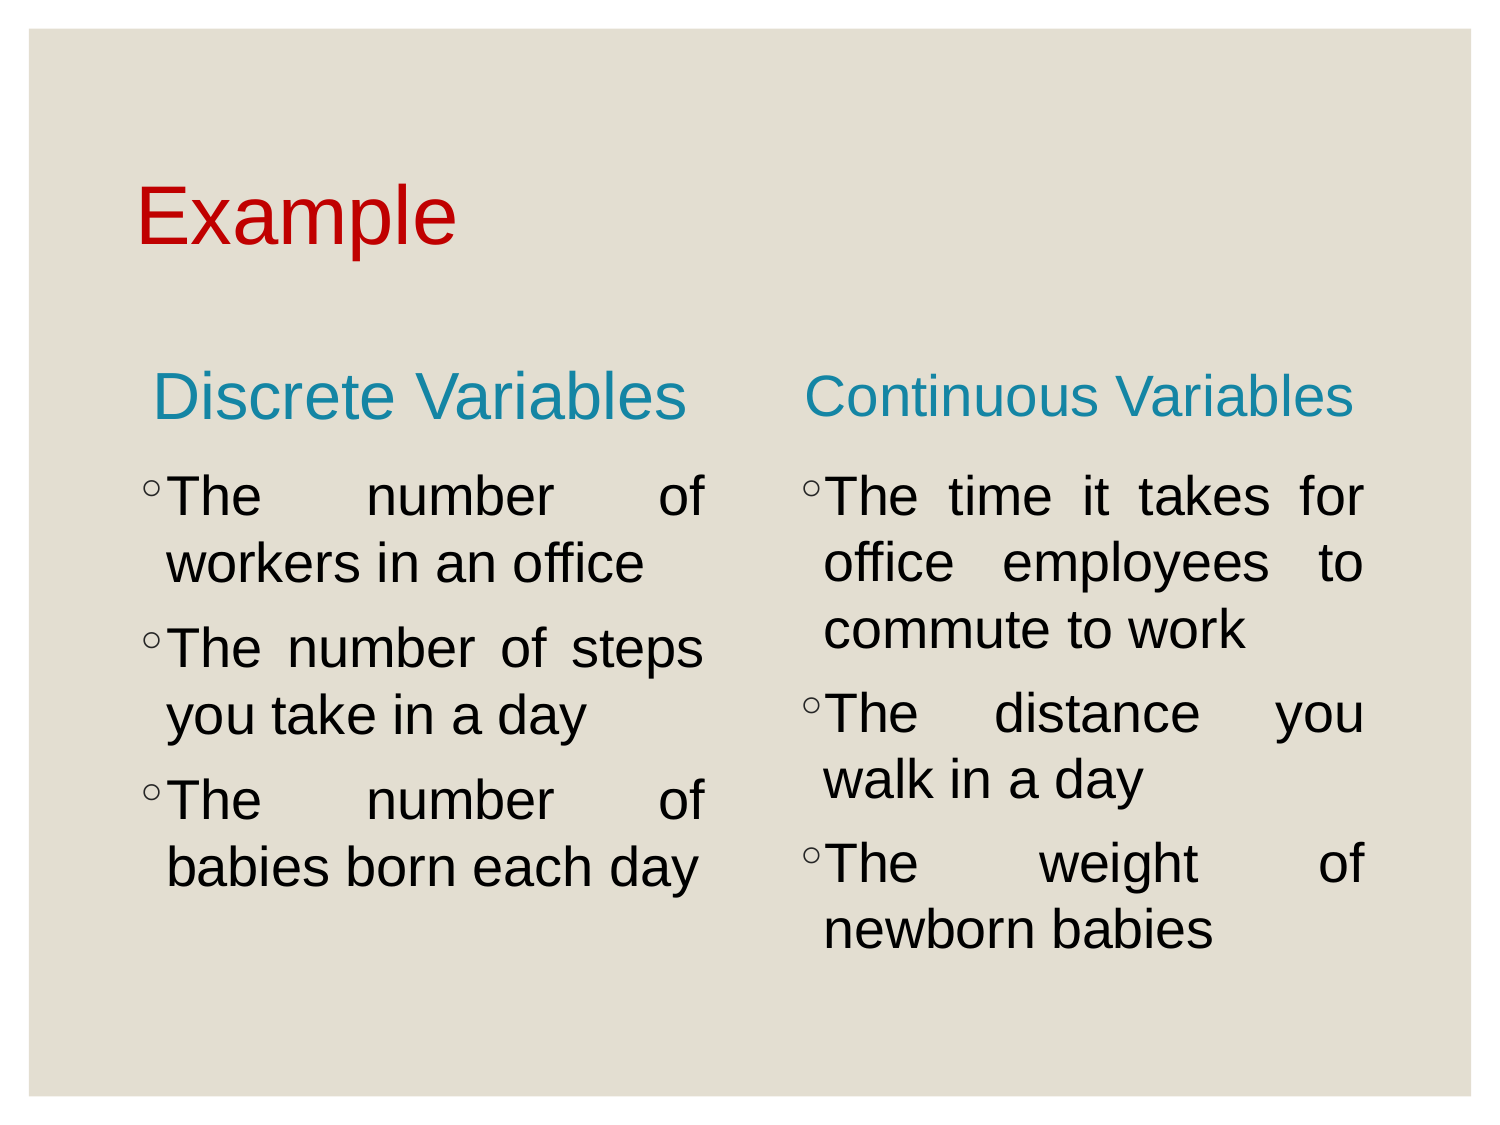

# Example
Discrete Variables
Continuous Variables
The number of workers in an office
The number of steps you take in a day
The number of babies born each day

The time it takes for office employees to commute to work
The distance you walk in a day
The weight of newborn babies